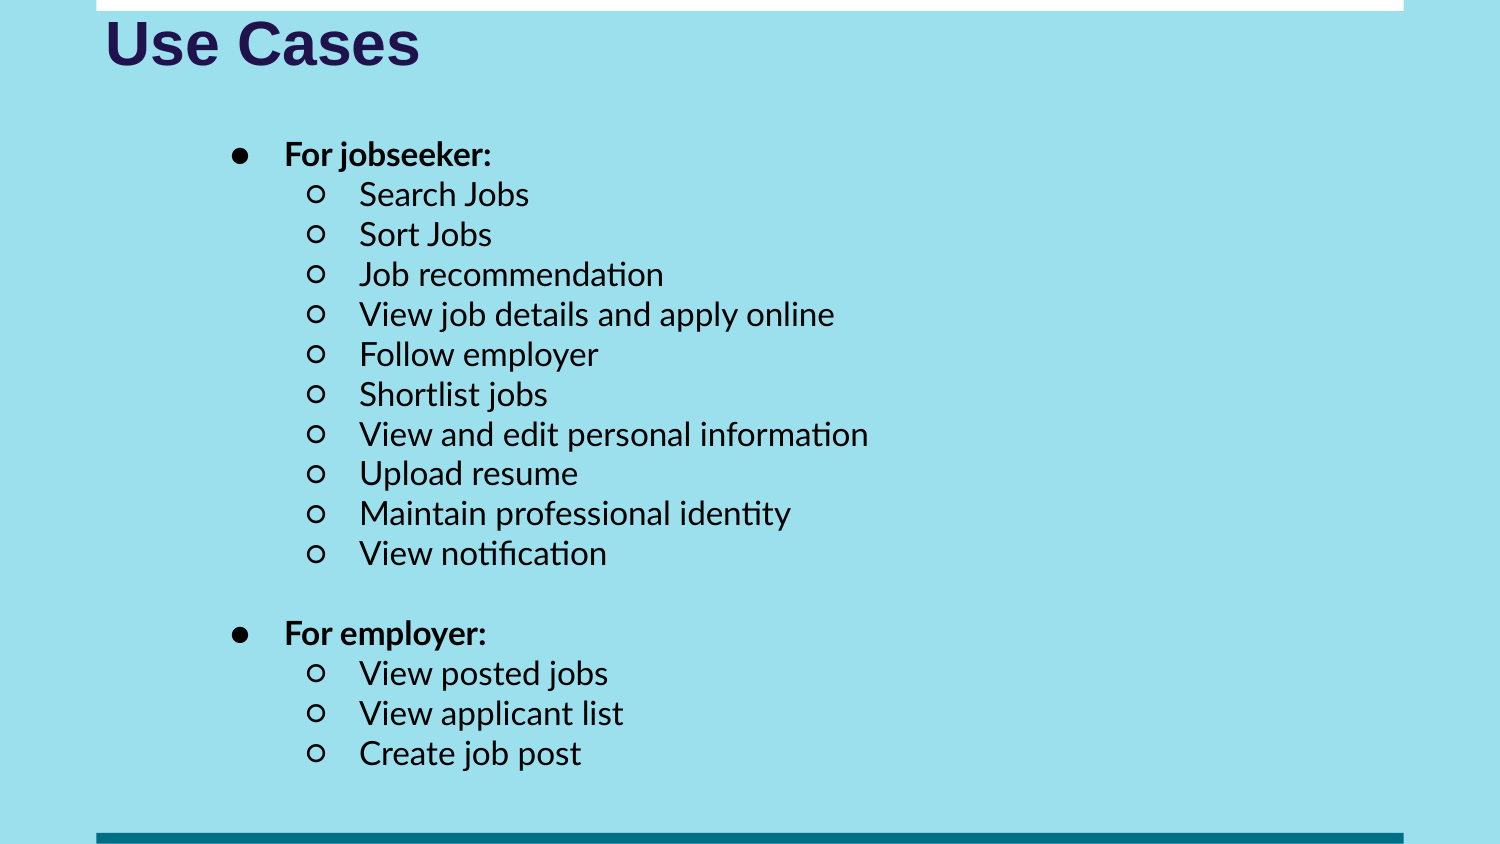

Use Cases
For jobseeker:
Search Jobs
Sort Jobs
Job recommendation
View job details and apply online
Follow employer
Shortlist jobs
View and edit personal information
Upload resume
Maintain professional identity
View notification

For employer:
View posted jobs
View applicant list
Create job post